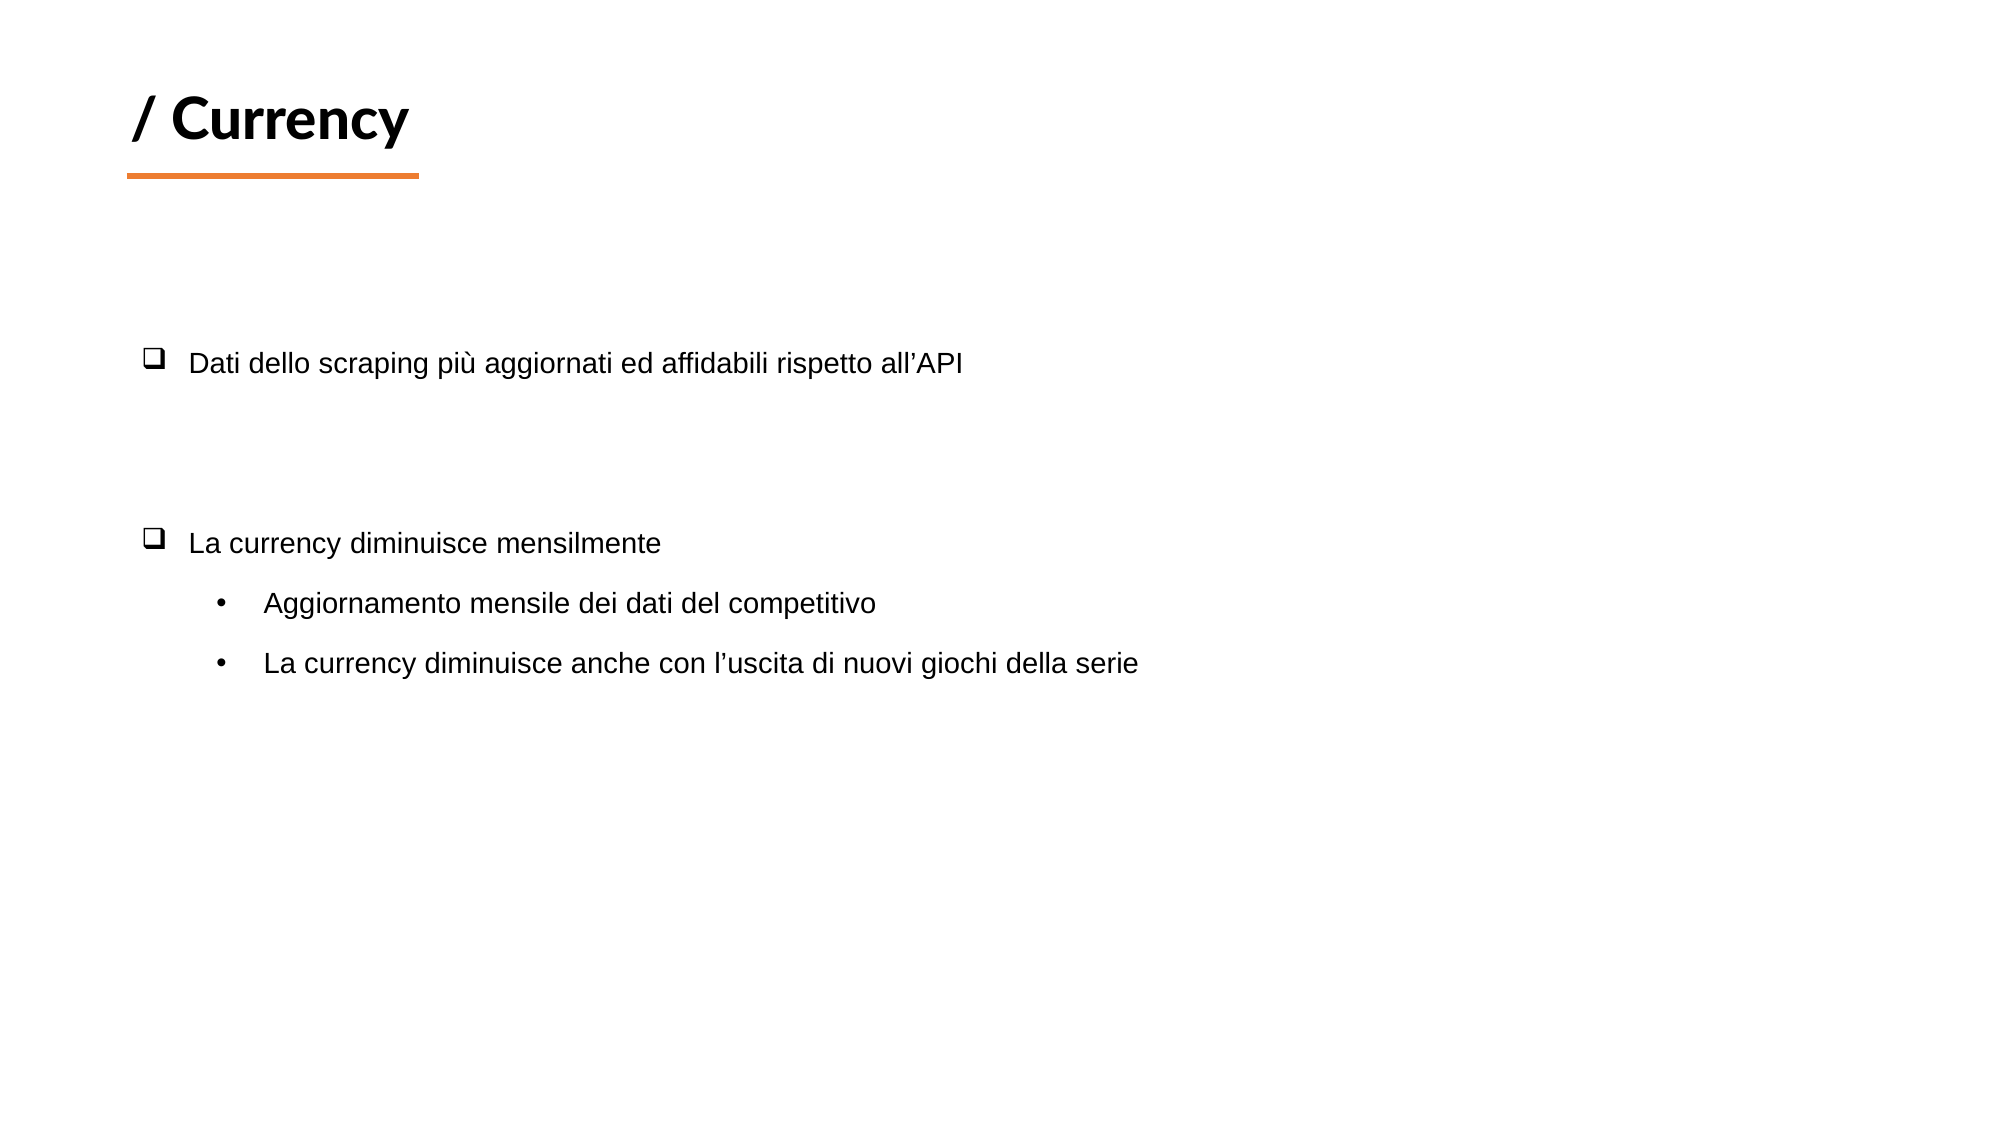

/ Currency
Dati dello scraping più aggiornati ed affidabili rispetto all’API

La currency diminuisce mensilmente
Aggiornamento mensile dei dati del competitivo
La currency diminuisce anche con l’uscita di nuovi giochi della serie